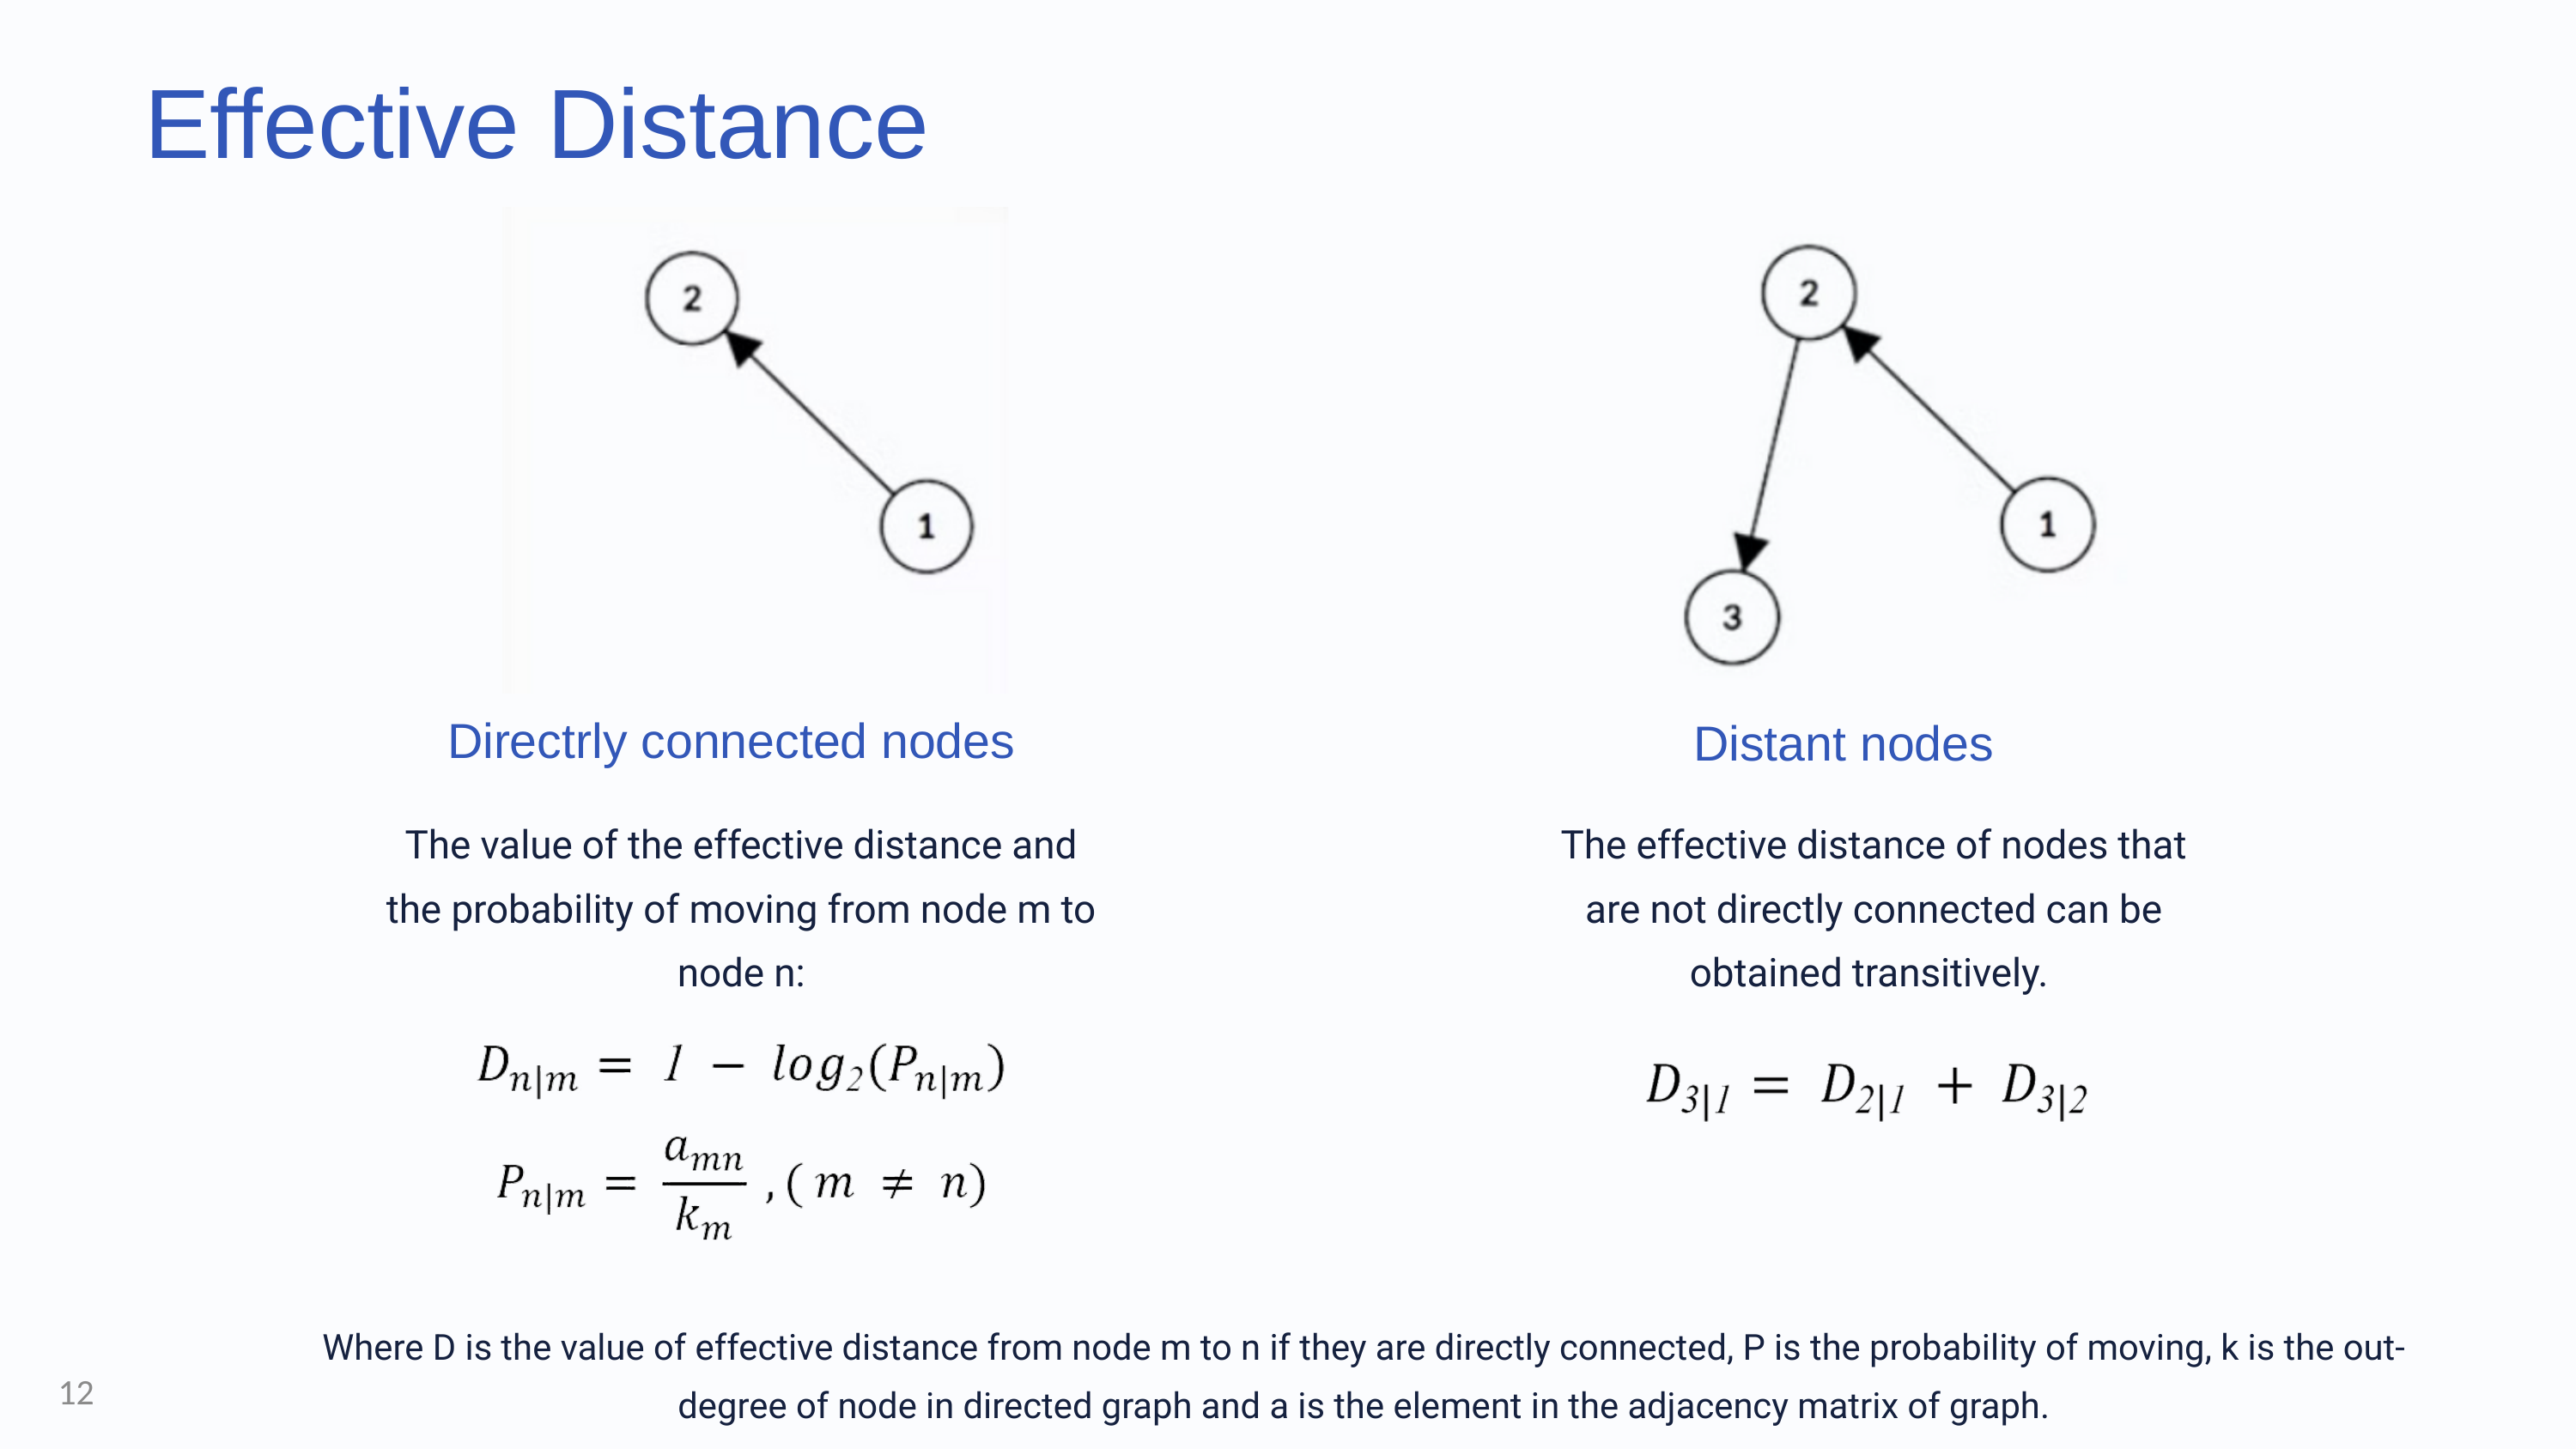

Effective Distance

Directrly connected nodes
Distant nodes
The value of the effective distance and the probability of moving from node m to node n:
The effective distance of nodes that are not directly connected can be obtained transitively.

Where D is the value of effective distance from node m to n if they are directly connected, P is the probability of moving, k is the out-degree of node in directed graph and a is the element in the adjacency matrix of graph.
12